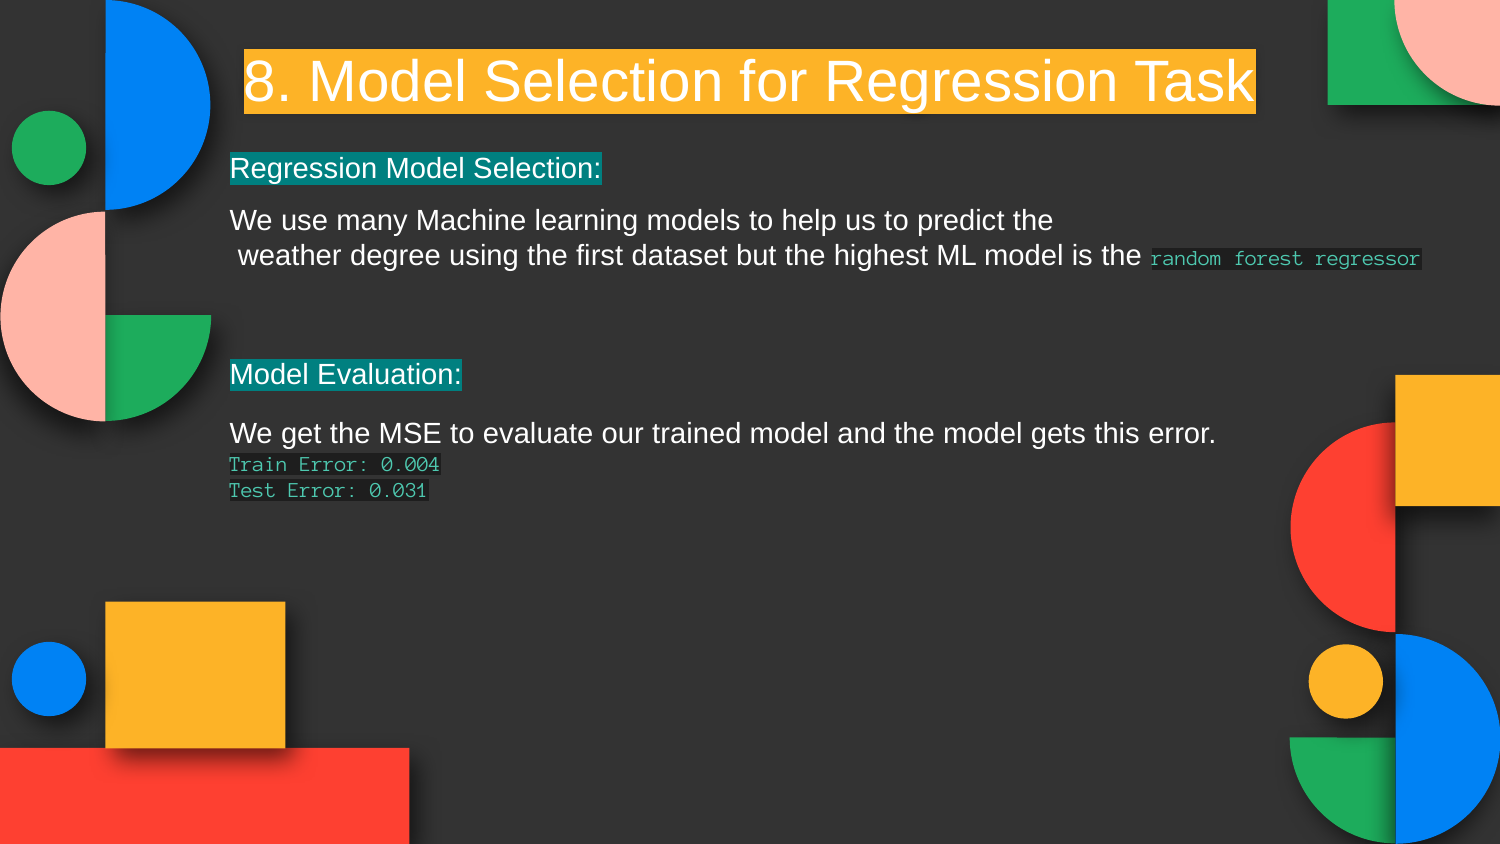

# 8. Model Selection for Regression Task
Regression Model Selection:
We use many Machine learning models to help us to predict the
 weather degree using the first dataset but the highest ML model is the random forest regressor
Model Evaluation:
We get the MSE to evaluate our trained model and the model gets this error.
Train Error: 0.004
Test Error: 0.031